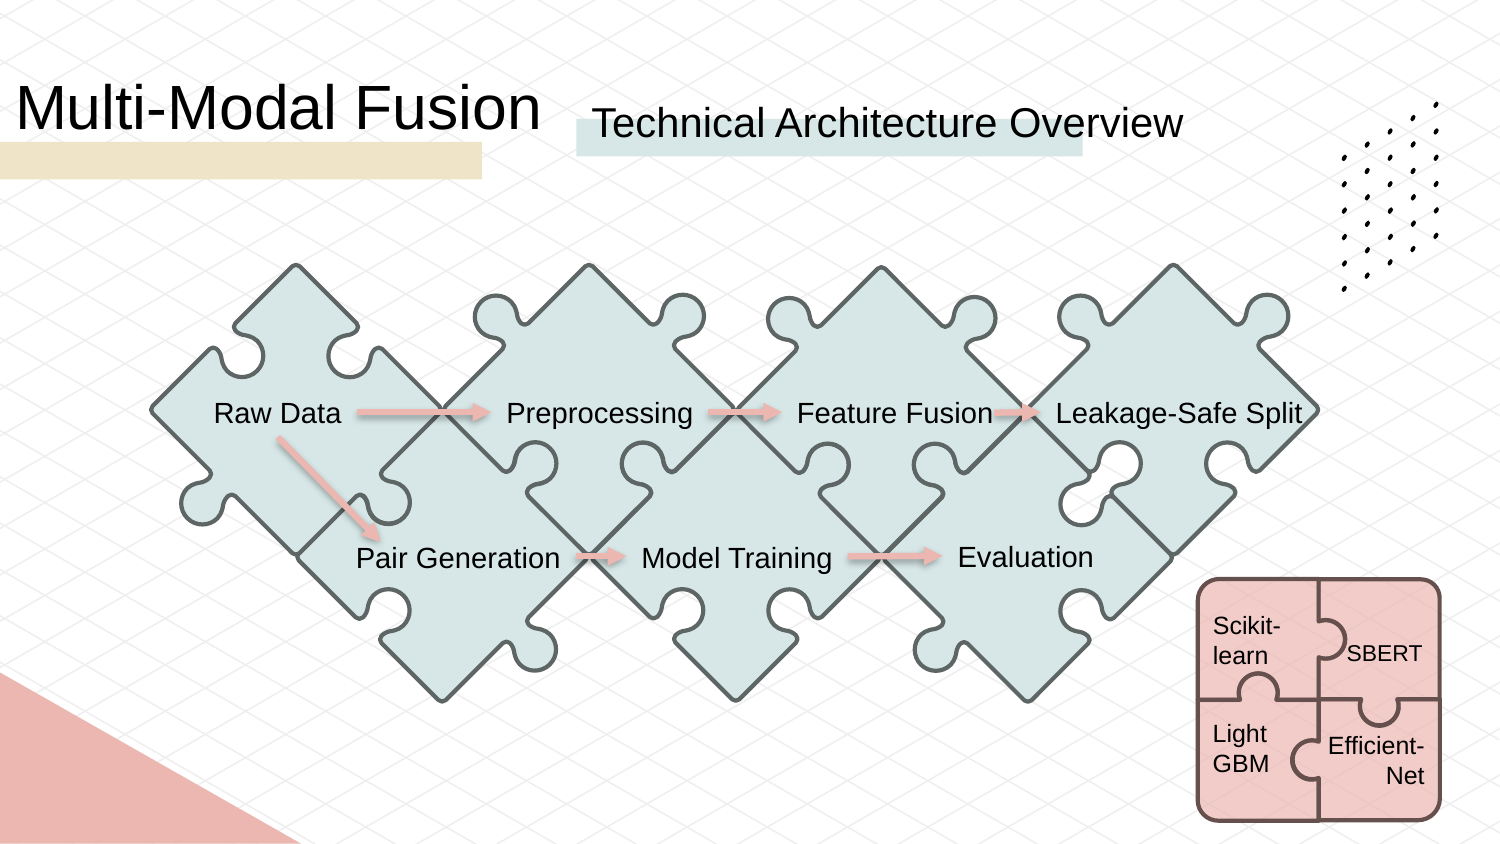

# Multi-Modal Fusion
Technical Architecture Overview

Leakage-Safe Split
Raw Data
Preprocessing
Feature Fusion
Evaluation
Model Training
Pair Generation
Scikit-learn
  SBERT
Light
GBM
Efficient-
Net